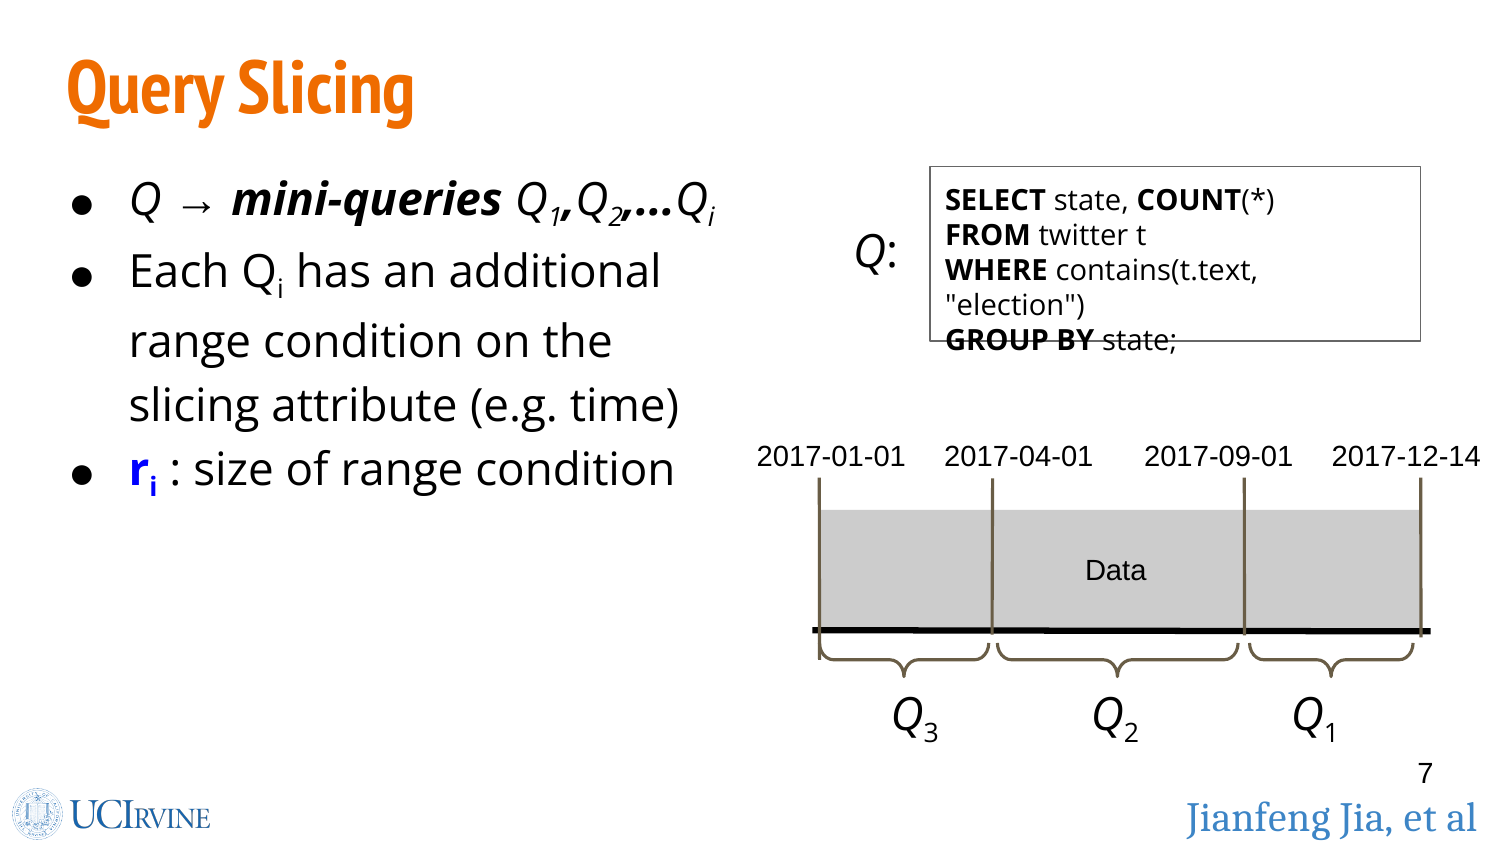

# Query Slicing
Q → mini-queries Q1,Q2,...Qi
Each Qi has an additional range condition on the slicing attribute (e.g. time)
ri : size of range condition
SELECT state, COUNT(*)
FROM twitter t
WHERE contains(t.text, "election")
GROUP BY state;
Q:
2017-01-01
2017-04-01
2017-09-01
2017-12-14
Data

Q3
Q2
Q1
7